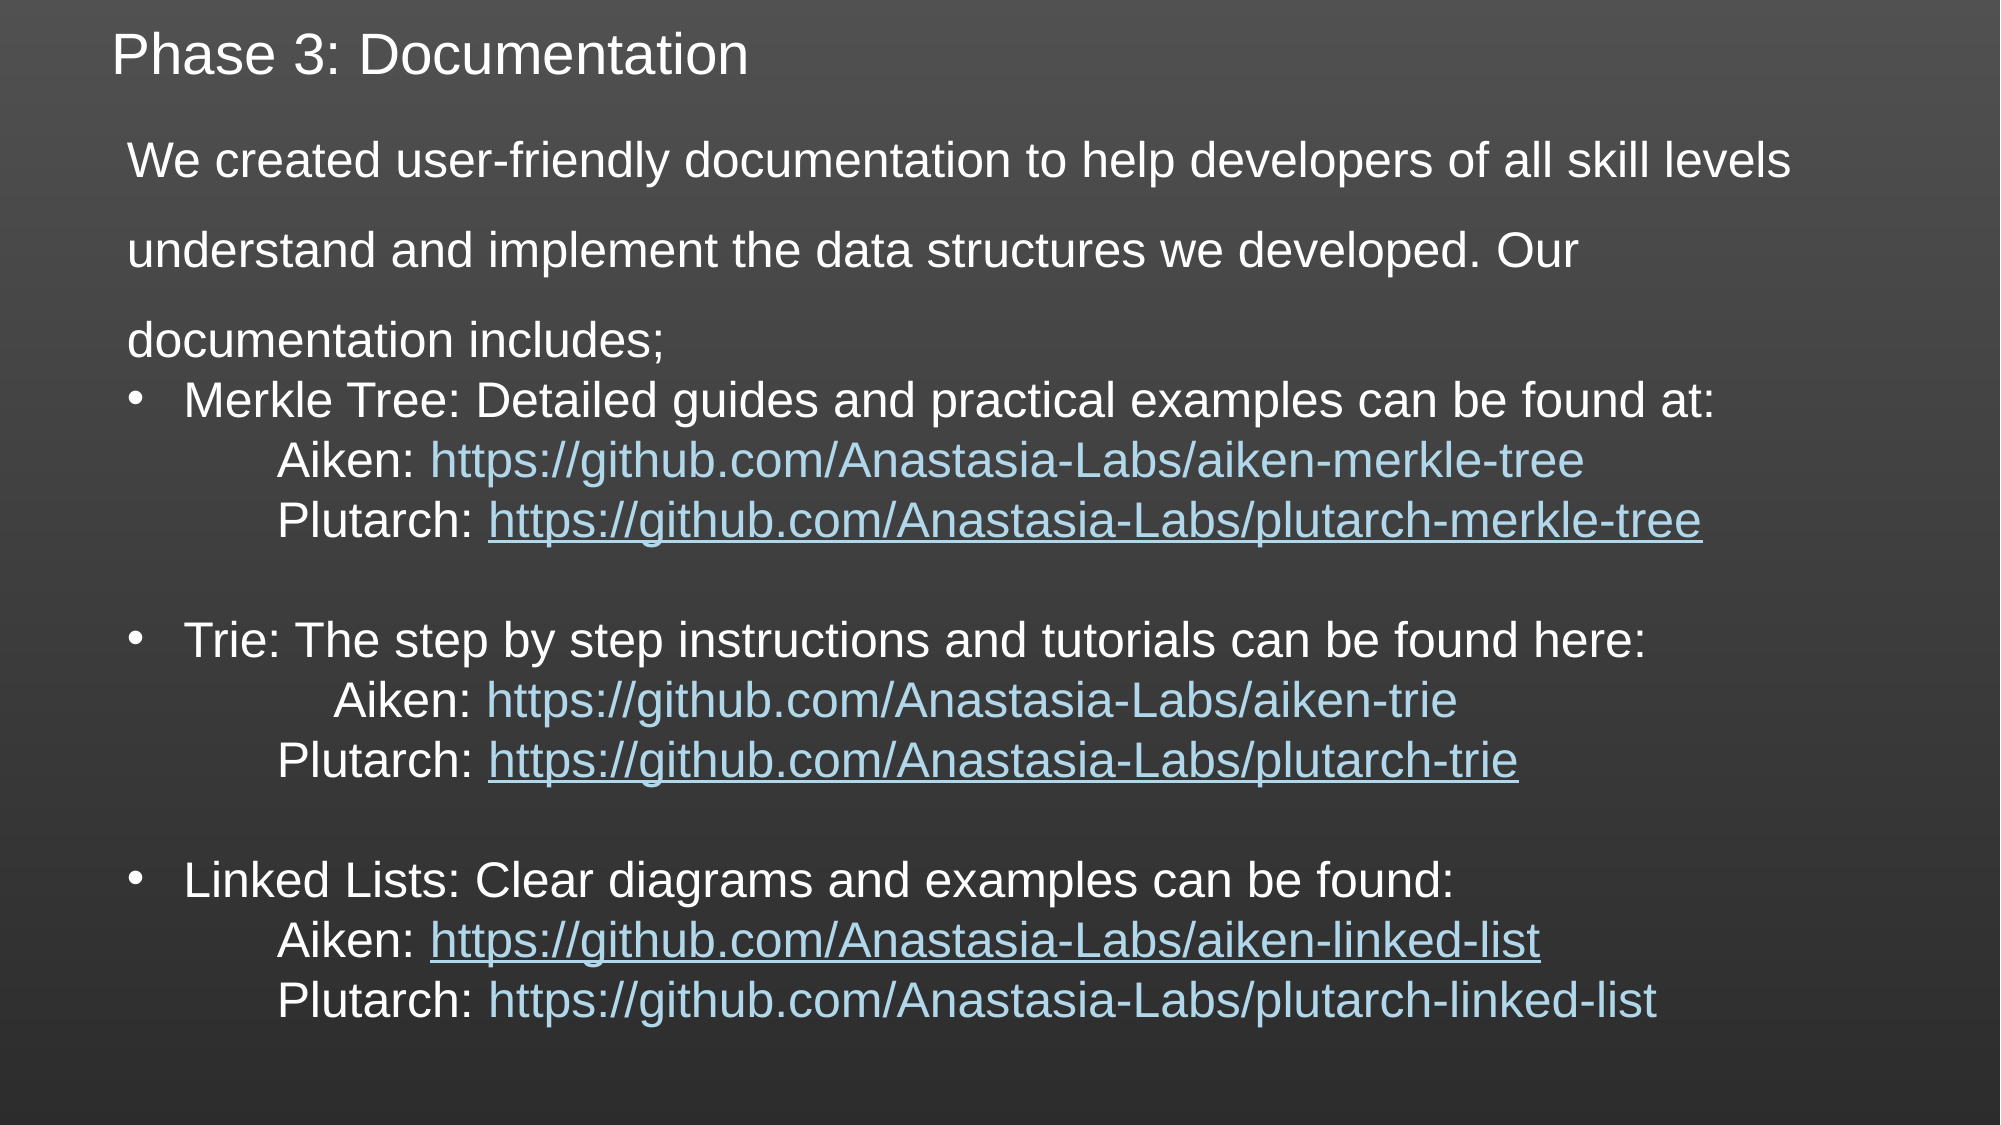

# Phase 3: Documentation
We created user-friendly documentation to help developers of all skill levels understand and implement the data structures we developed. Our documentation includes;
Merkle Tree: Detailed guides and practical examples can be found at:
  	Aiken: https://github.com/Anastasia-Labs/aiken-merkle-tree
	Plutarch: https://github.com/Anastasia-Labs/plutarch-merkle-tree

Trie: The step by step instructions and tutorials can be found here:
	Aiken: https://github.com/Anastasia-Labs/aiken-trie
	Plutarch: https://github.com/Anastasia-Labs/plutarch-trie

Linked Lists: Clear diagrams and examples can be found:
	Aiken: https://github.com/Anastasia-Labs/aiken-linked-list
	Plutarch: https://github.com/Anastasia-Labs/plutarch-linked-list